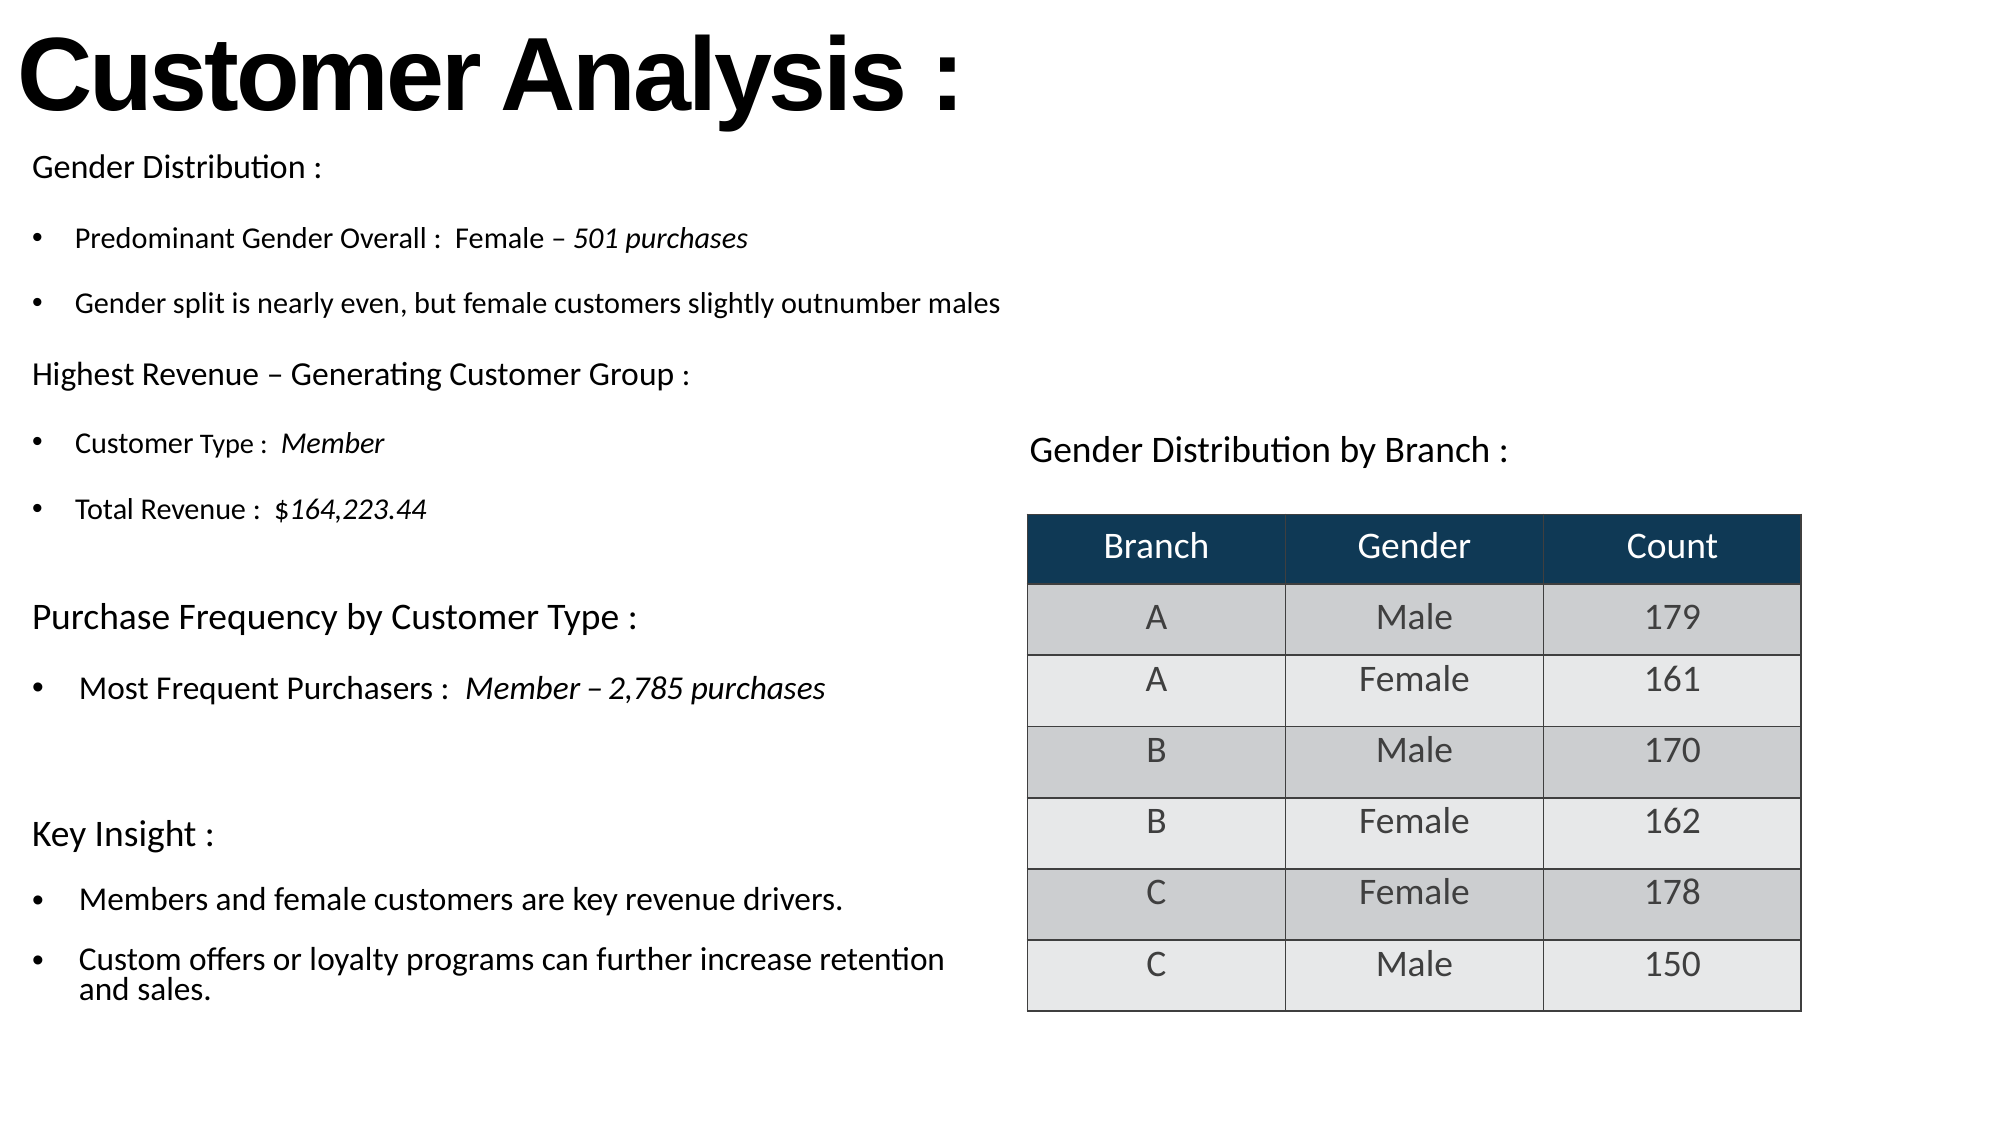

# Customer Analysis :
Gender Distribution :

Predominant Gender Overall :  Female – 501 purchases

Gender split is nearly even, but female customers slightly outnumber males
Highest Revenue – Generating Customer Group :

Customer Type :  Member

Total Revenue :  $164,223.44
Gender Distribution by Branch :
| Branch | Gender | Count |
| --- | --- | --- |
| A | Male | 179 |
| A | Female | 161 |
| B | Male | 170 |
| B | Female | 162 |
| C | Female | 178 |
| C | Male | 150 |
Purchase Frequency by Customer Type :

Most Frequent Purchasers :  Member – 2,785 purchases
Key Insight :

Members and female customers are key revenue drivers.

Custom offers or loyalty programs can further increase retention and sales.